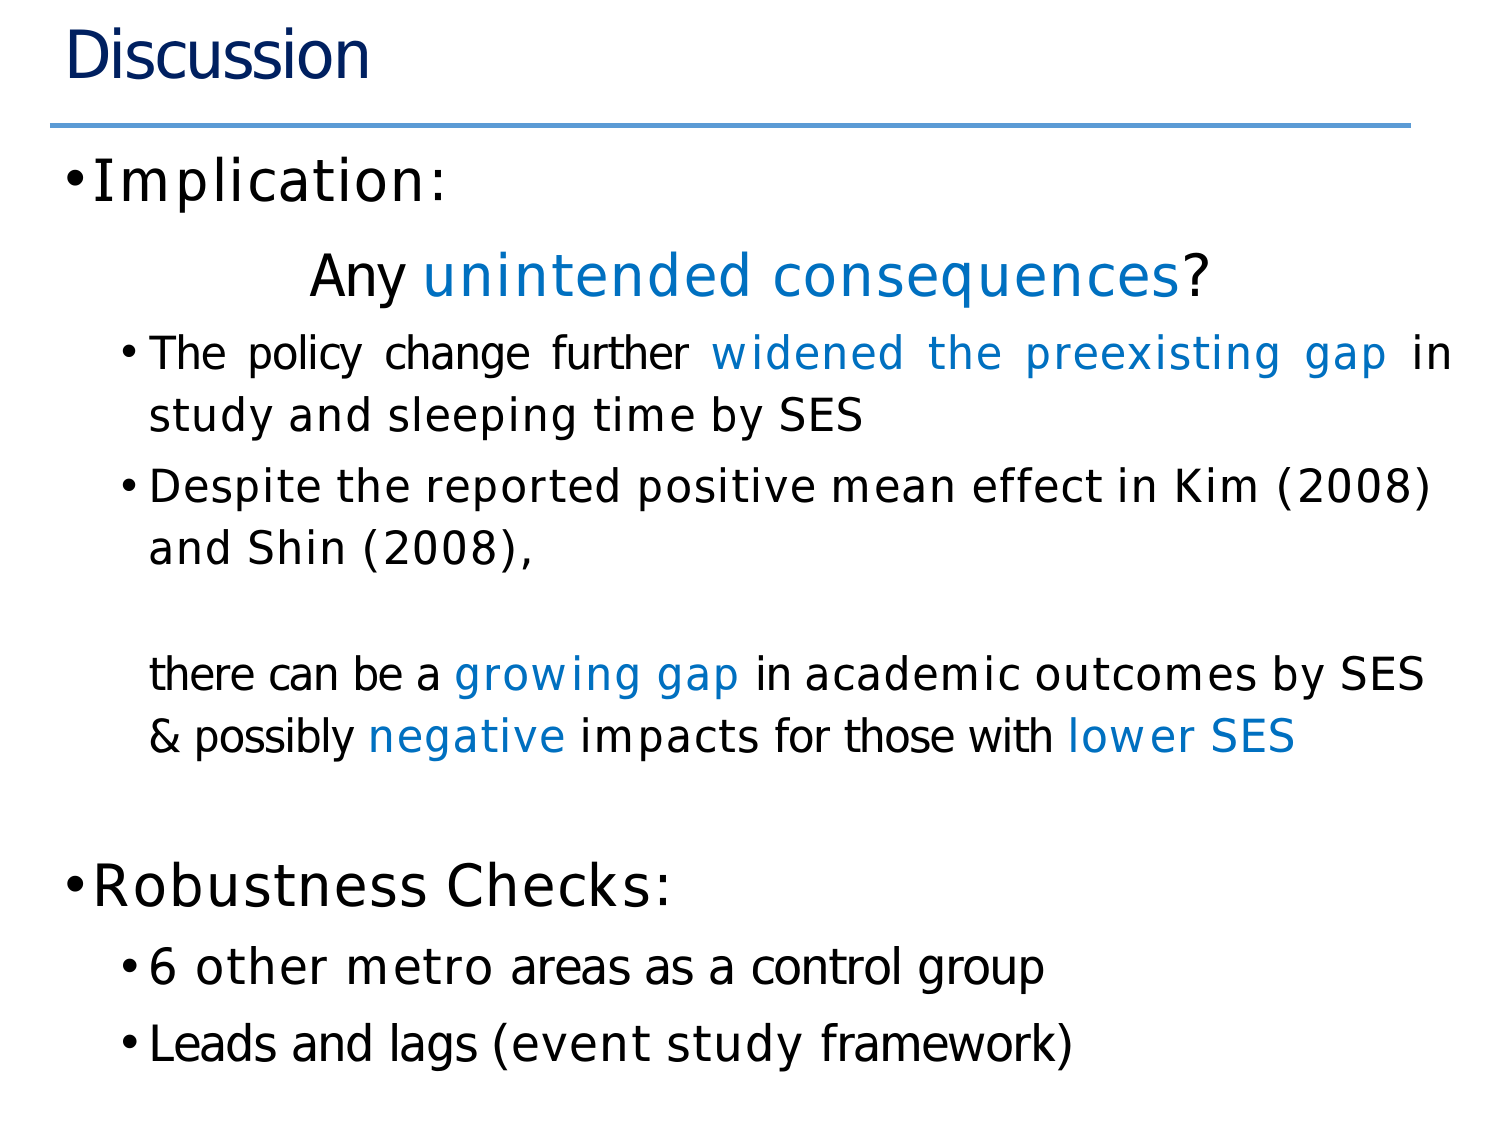

# Discussion
Implication:
Any unintended consequences?
The policy change further widened the preexisting gap in study and sleeping time by SES
Despite the reported positive mean effect in Kim (2008) and Shin (2008),
there can be a growing gap in academic outcomes by SES & possibly negative impacts for those with lower SES

Robustness Checks:
6 other metro areas as a control group
Leads and lags (event study framework)